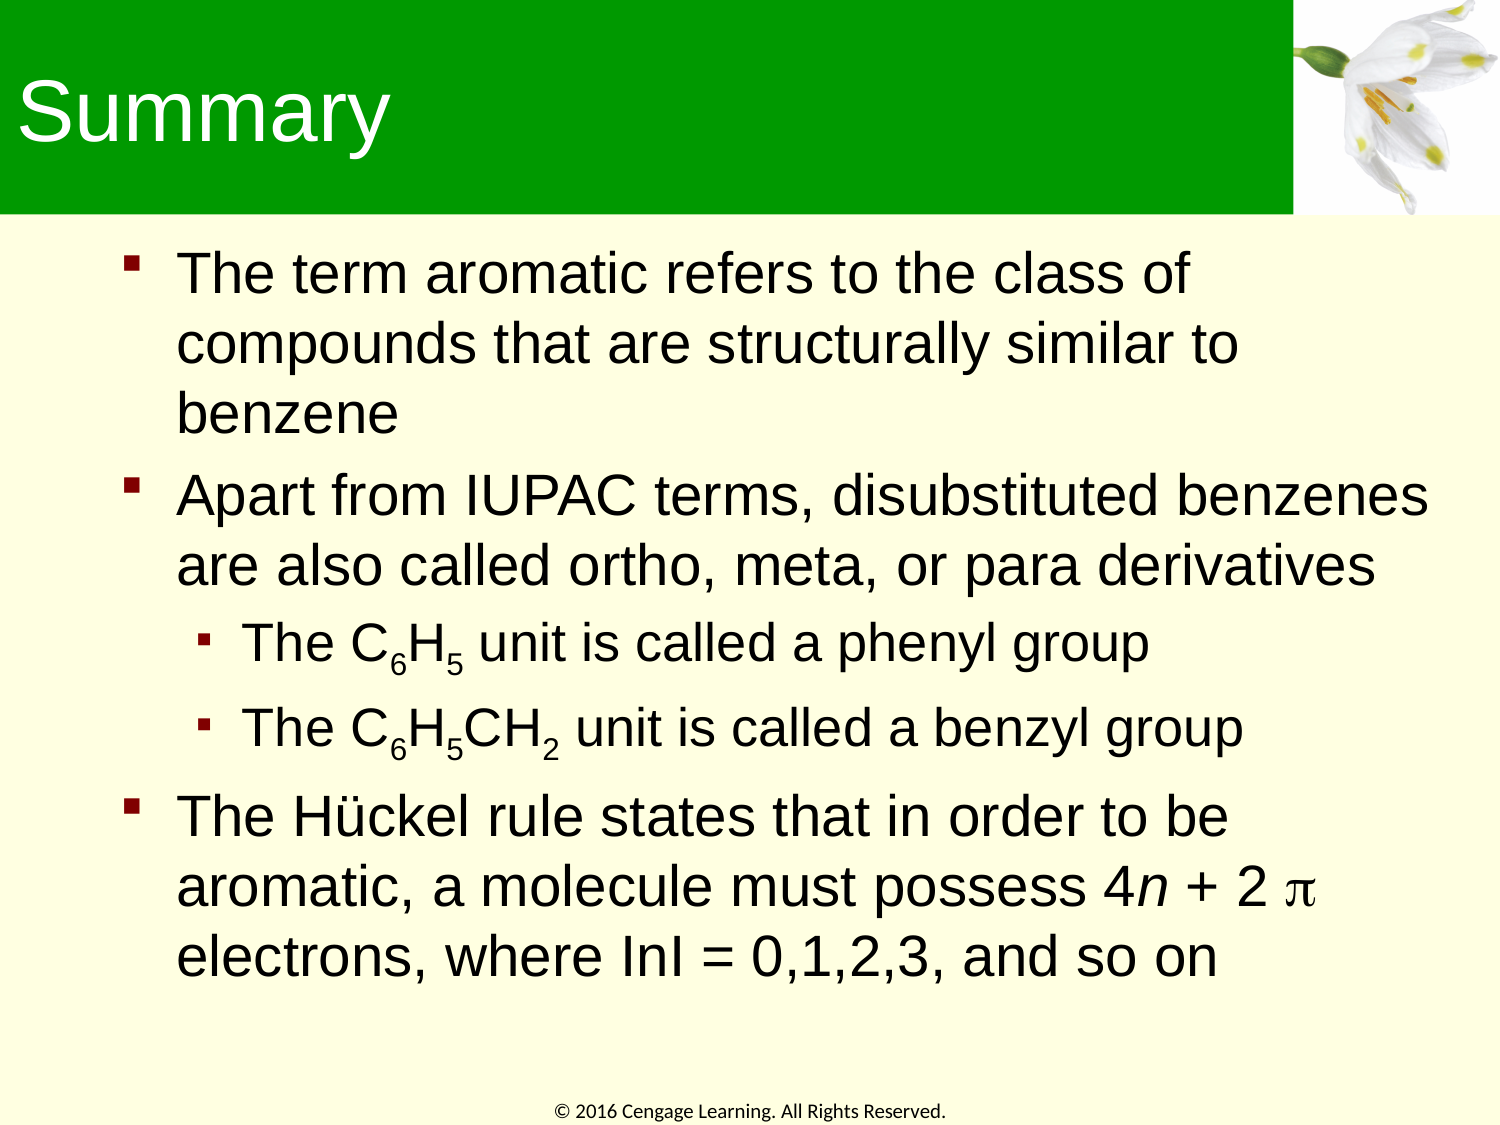

# Summary
The term aromatic refers to the class of compounds that are structurally similar to benzene
Apart from IUPAC terms, disubstituted benzenes are also called ortho, meta, or para derivatives
The C6H5 unit is called a phenyl group
The C6H5CH2 unit is called a benzyl group
The Hückel rule states that in order to be aromatic, a molecule must possess 4n + 2 π electrons, where InI = 0,1,2,3, and so on